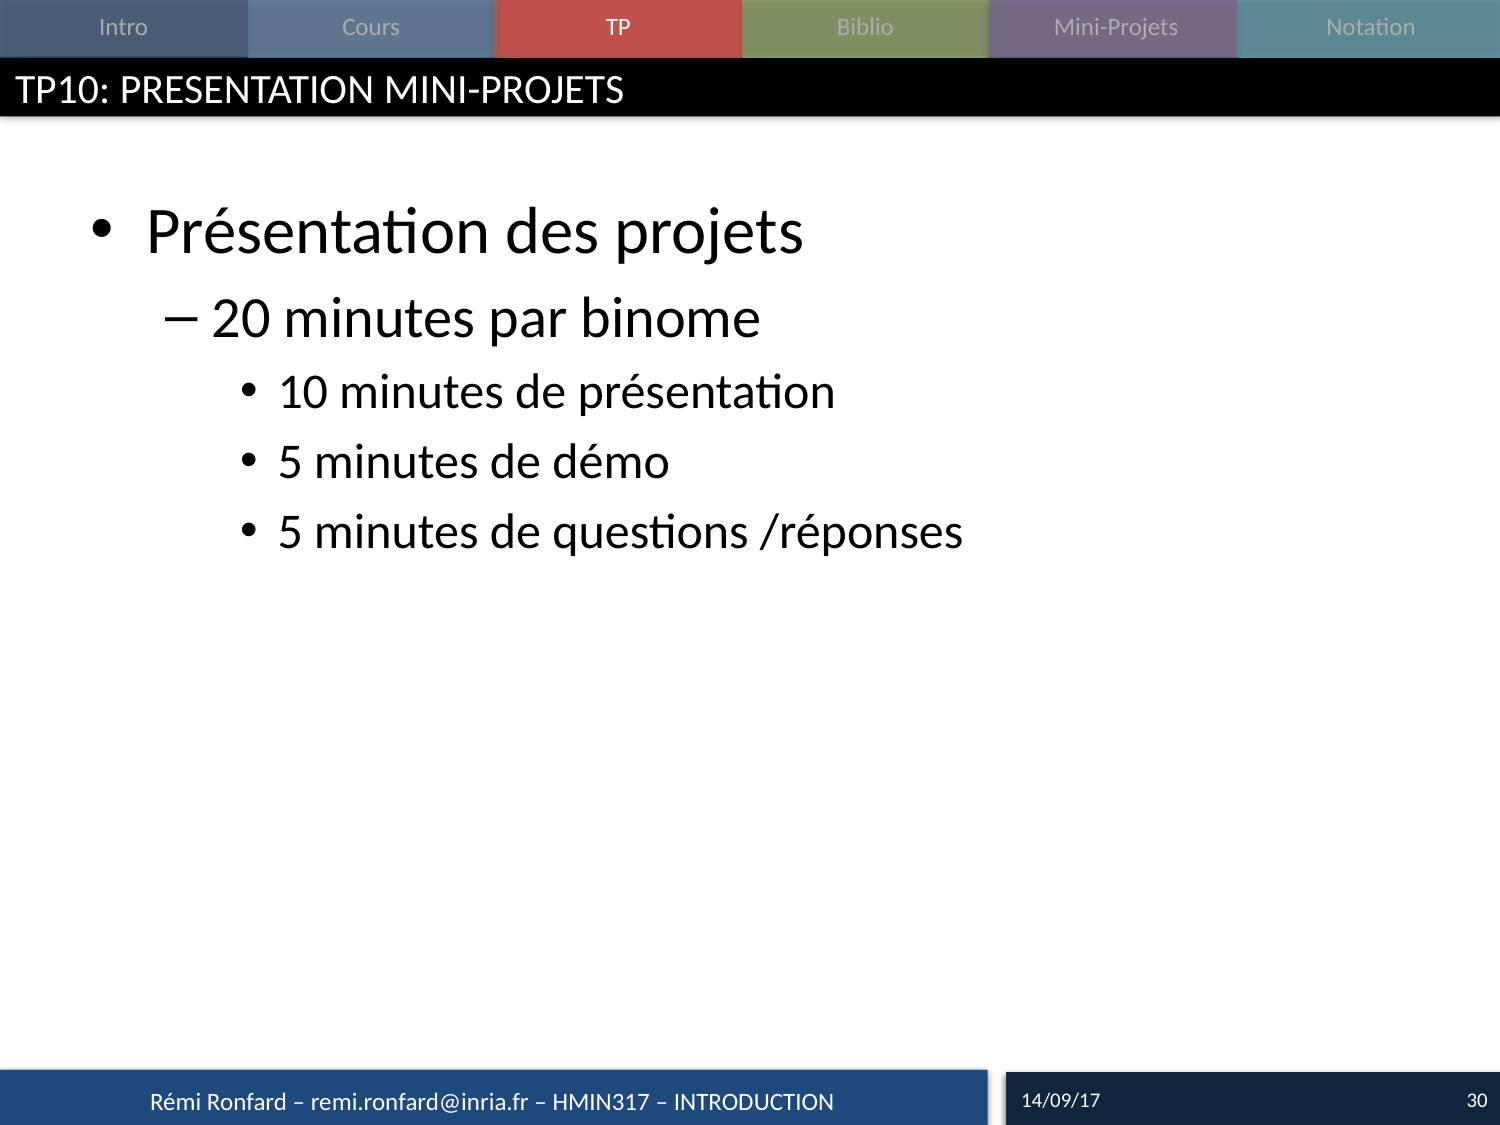

# TP10: PRESENTATION MINI-PROJETS
Présentation des projets
20 minutes par binome
10 minutes de présentation
5 minutes de démo
5 minutes de questions /réponses
14/09/17
30
Rémi Ronfard – remi.ronfard@inria.fr – HMIN317 – INTRODUCTION